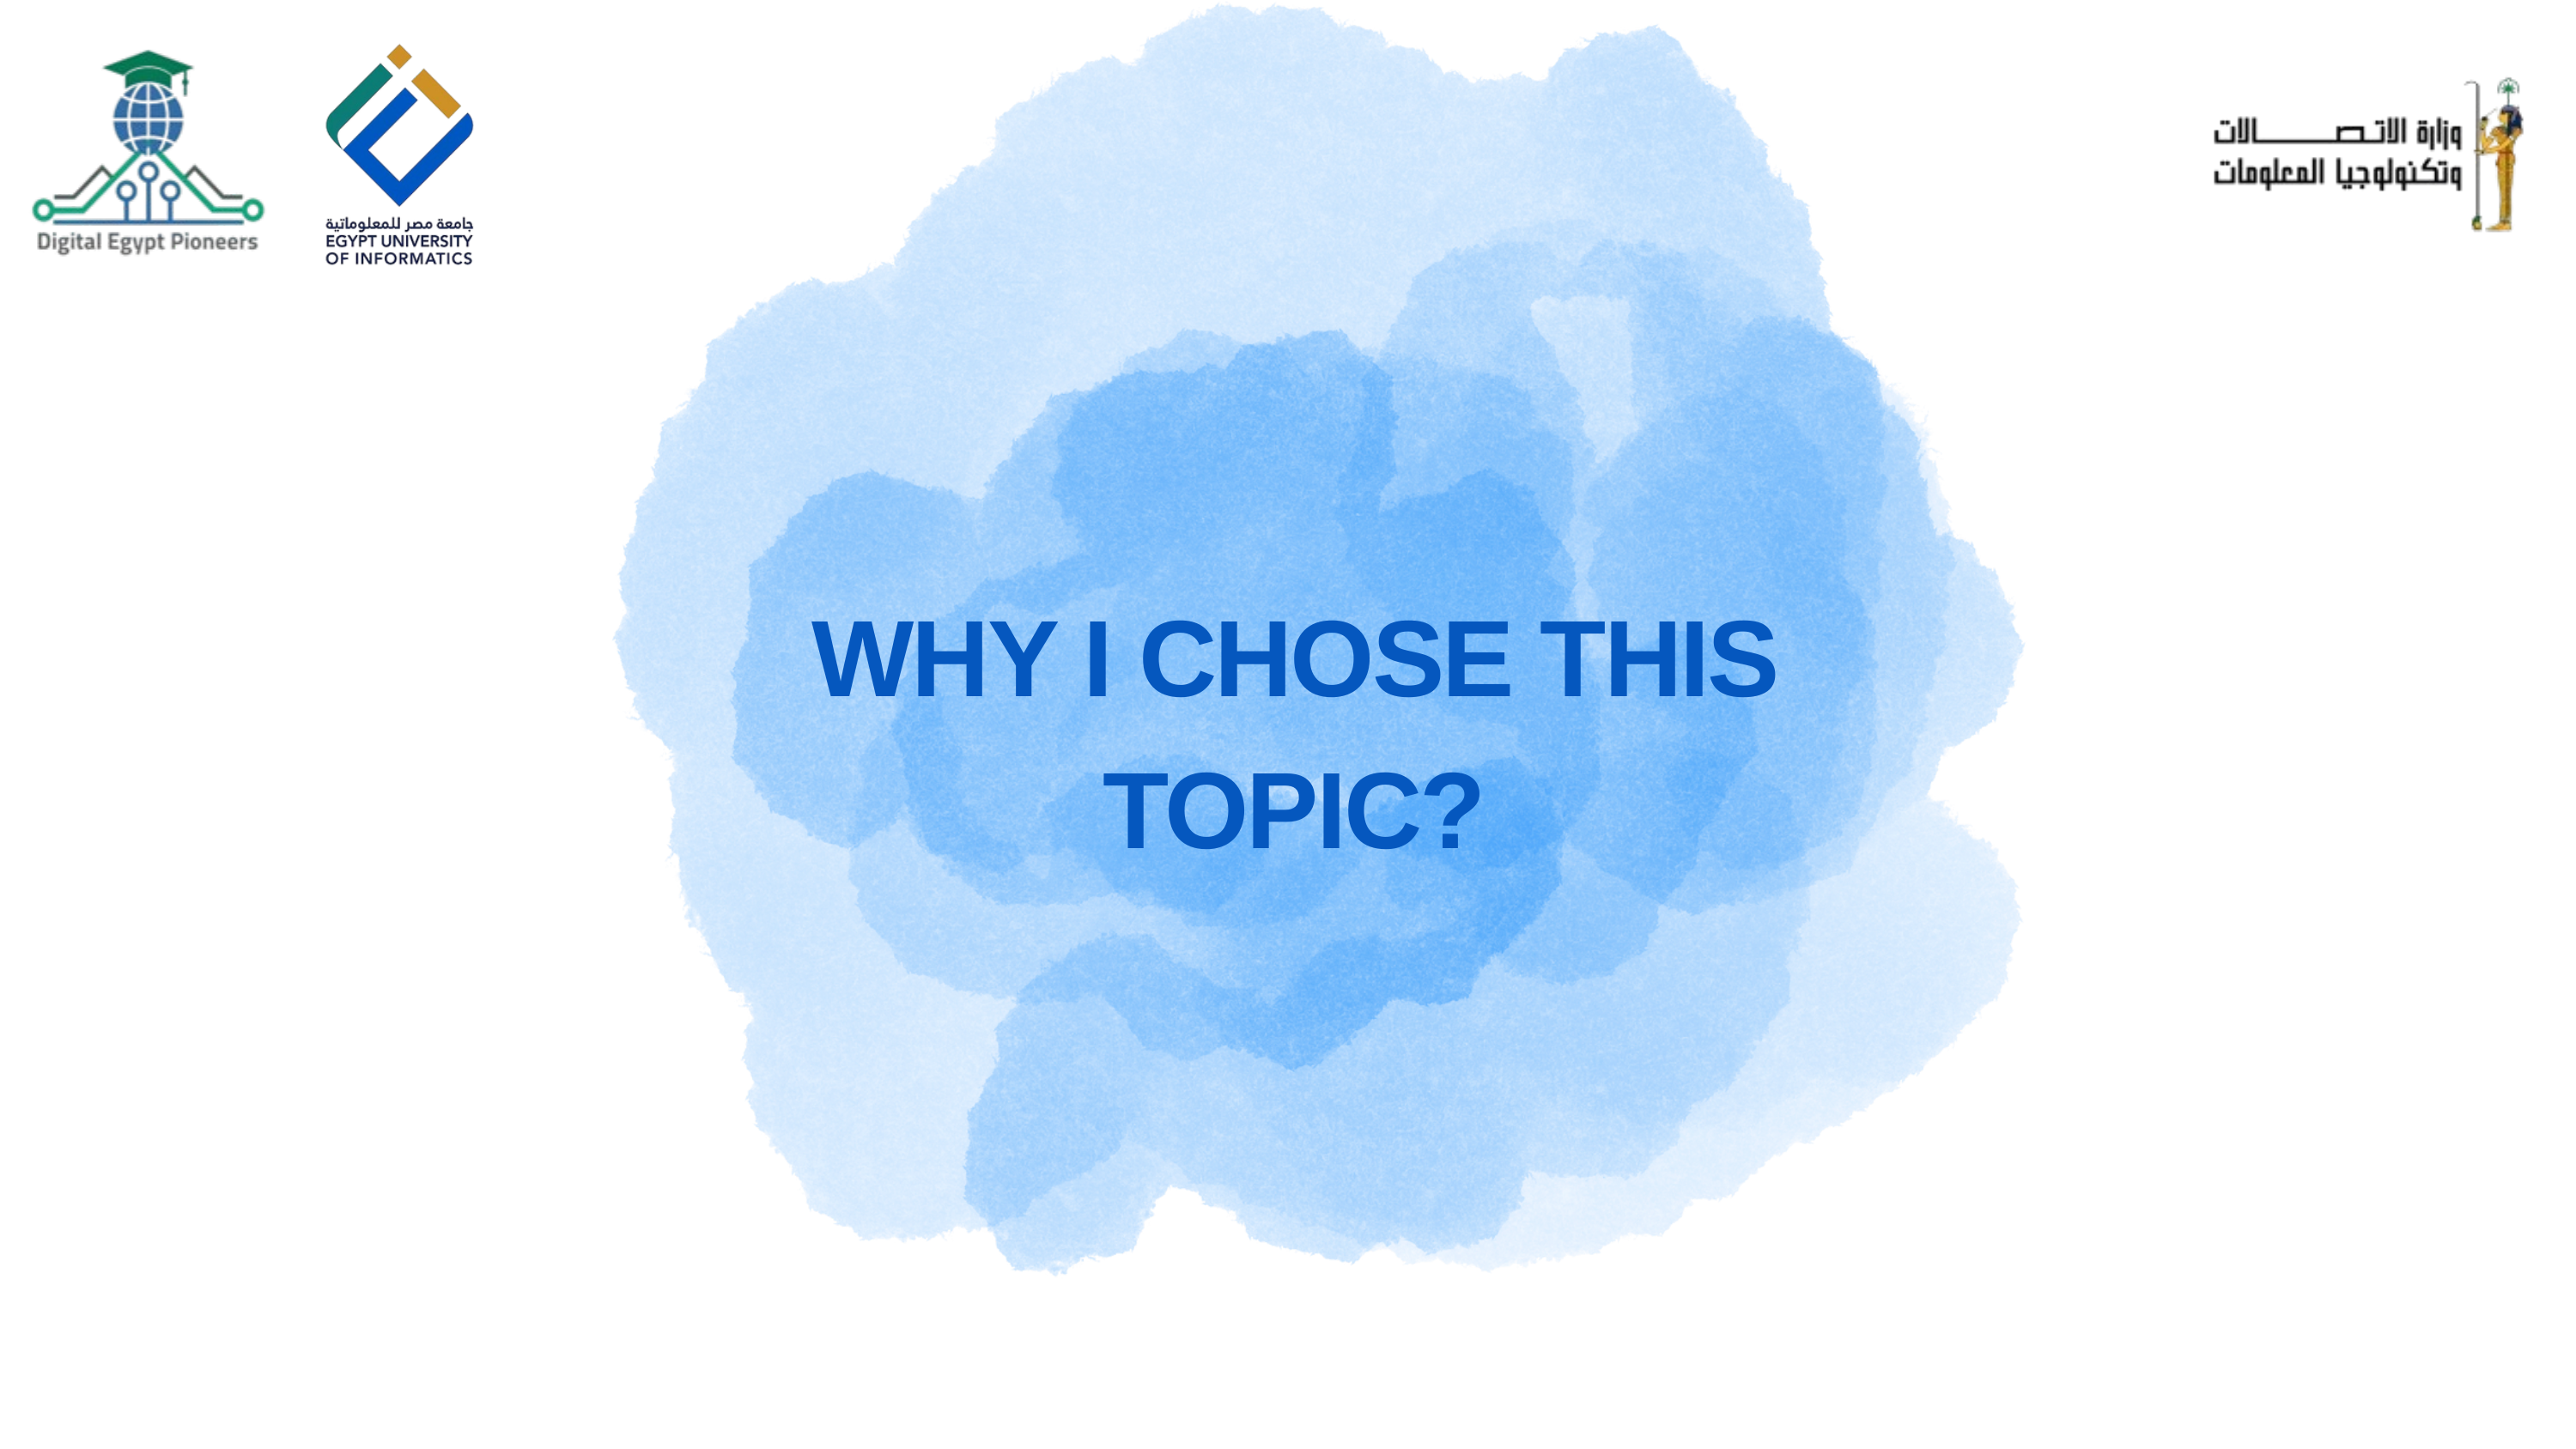

01 - INTRODUCTION
PeT
WHY I CHOSE THIS TOPIC?